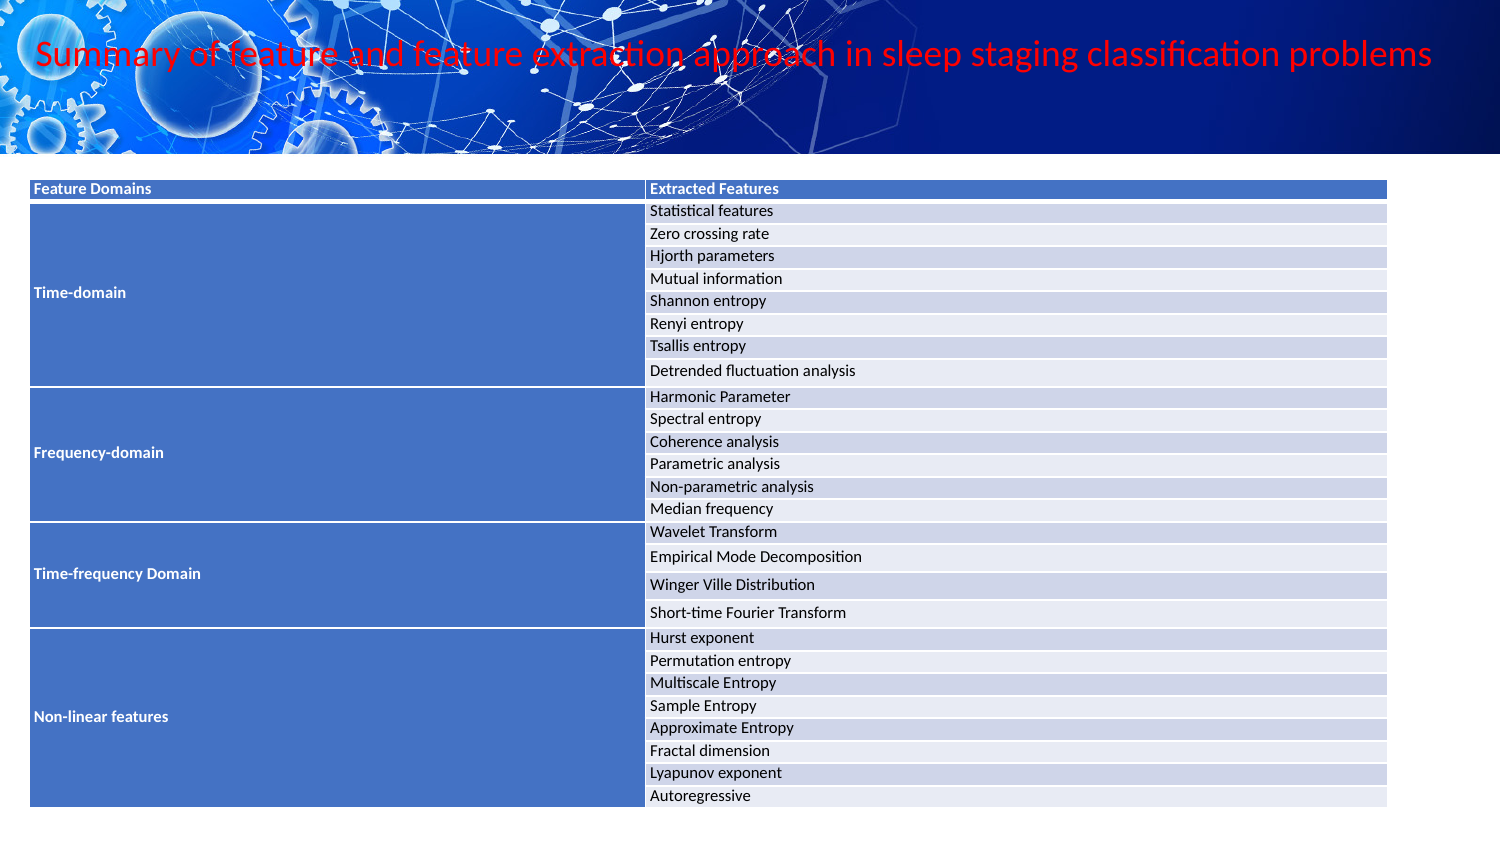

Summary of feature and feature extraction approach in sleep staging classification problems
| Feature Domains | Extracted Features |
| --- | --- |
| Time-domain | Statistical features |
|  | Zero crossing rate |
|  | Hjorth parameters |
|  | Mutual information |
|  | Shannon entropy |
|  | Renyi entropy |
|  | Tsallis entropy |
|  | Detrended fluctuation analysis |
| Frequency-domain | Harmonic Parameter |
|  | Spectral entropy |
|  | Coherence analysis |
|  | Parametric analysis |
|  | Non-parametric analysis |
|  | Median frequency |
| Time-frequency Domain | Wavelet Transform |
|  | Empirical Mode Decomposition |
|  | Winger Ville Distribution |
|  | Short-time Fourier Transform |
| Non-linear features | Hurst exponent |
|  | Permutation entropy |
|  | Multiscale Entropy |
|  | Sample Entropy |
|  | Approximate Entropy |
|  | Fractal dimension |
|  | Lyapunov exponent |
|  | Autoregressive |